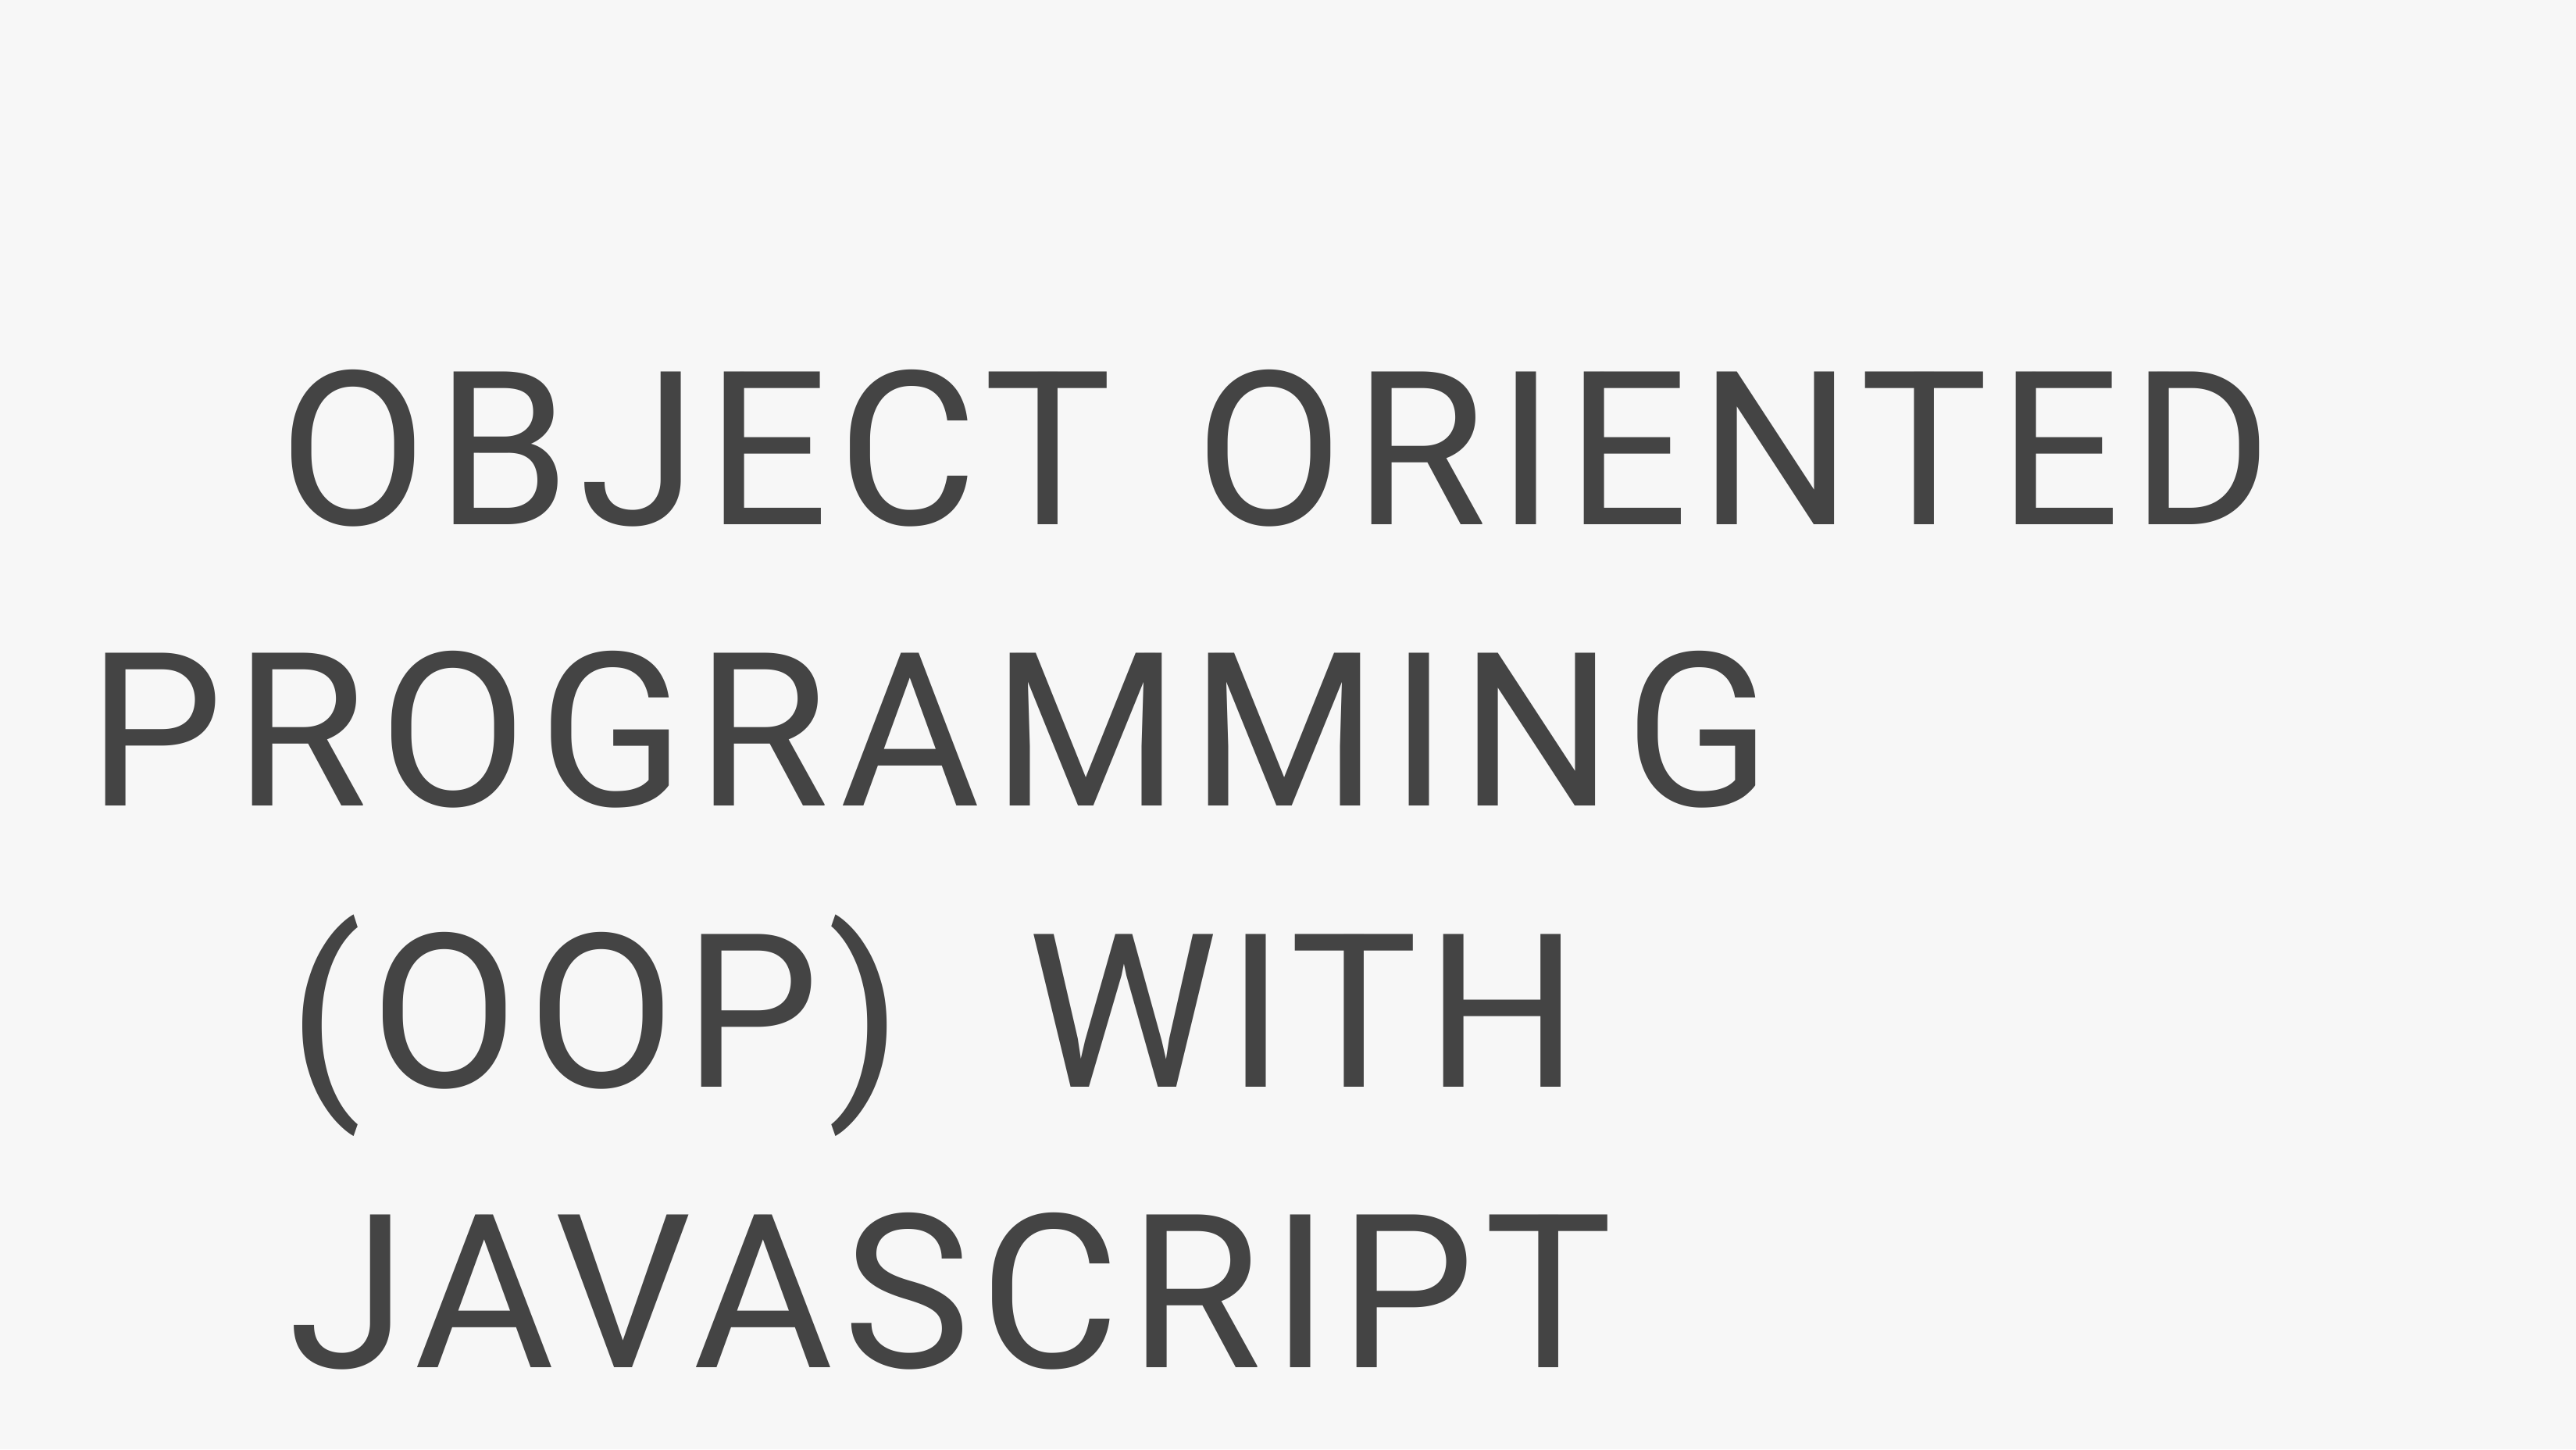

# OBJECT ORIENTED
PROGRAMMING (OOP)  WITH JAVASCRIPT